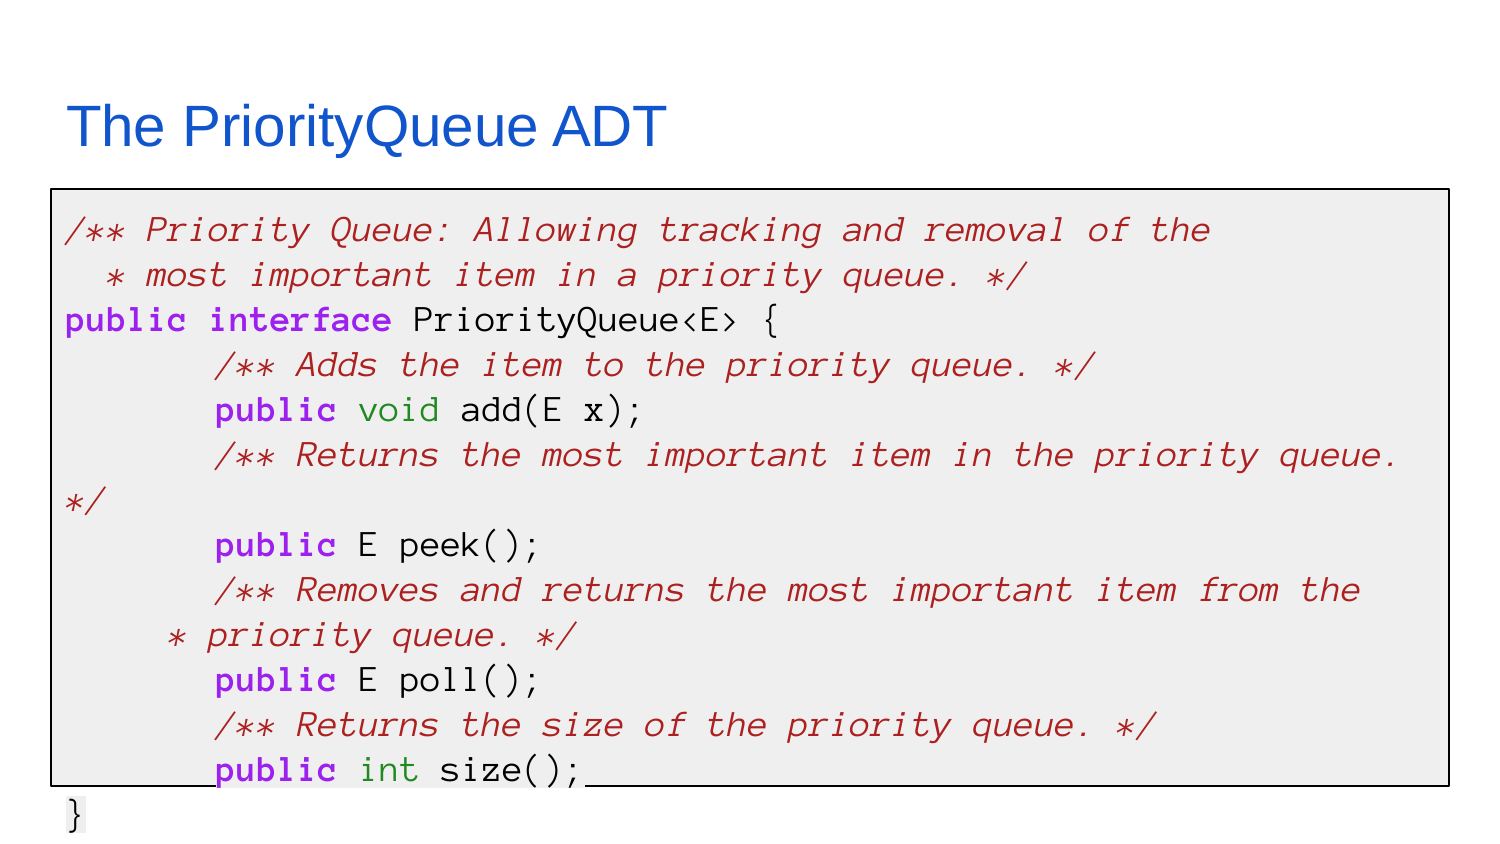

# The PriorityQueue ADT

/** Priority Queue: Allowing tracking and removal of the
  * most important item in a priority queue. */
public interface PriorityQueue<E> {
	/** Adds the item to the priority queue. */
	public void add(E x);
	/** Returns the most important item in the priority queue. */
	public E peek();
	/** Removes and returns the most important item from the
     * priority queue. */
	public E poll();
	/** Returns the size of the priority queue. */
	public int size();
}